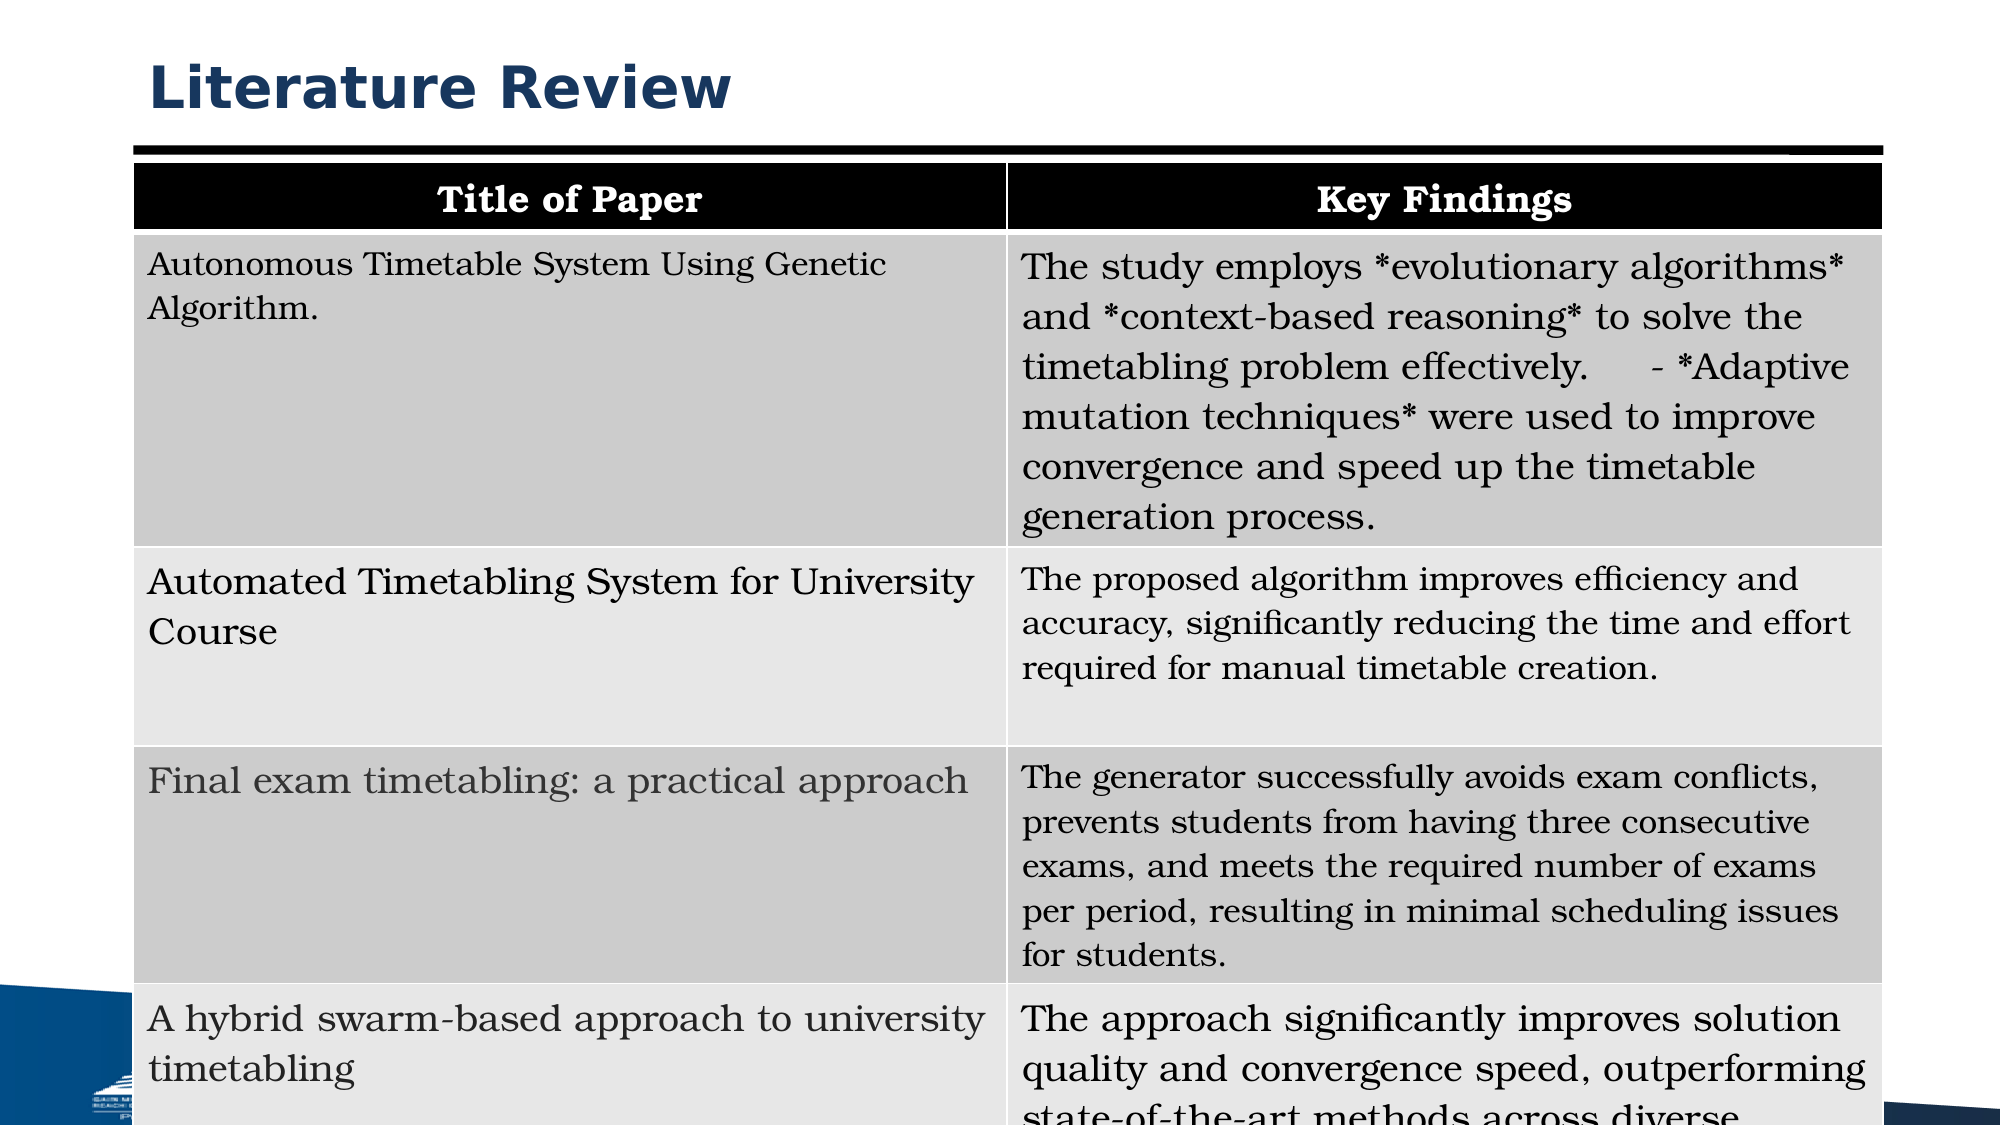

# Literature Review
| Title of Paper | Key Findings |
| --- | --- |
| Autonomous Timetable System Using Genetic Algorithm. | The study employs \*evolutionary algorithms\* and \*context-based reasoning\* to solve the timetabling problem effectively. - \*Adaptive mutation techniques\* were used to improve convergence and speed up the timetable generation process. |
| Automated Timetabling System for University Course | The proposed algorithm improves efficiency and accuracy, significantly reducing the time and effort required for manual timetable creation. |
| Final exam timetabling: a practical approach | The generator successfully avoids exam conflicts, prevents students from having three consecutive exams, and meets the required number of exams per period, resulting in minimal scheduling issues for students. |
| A hybrid swarm-based approach to university timetabling | The approach significantly improves solution quality and convergence speed, outperforming state-of-the-art methods across diverse benchmark datasets |